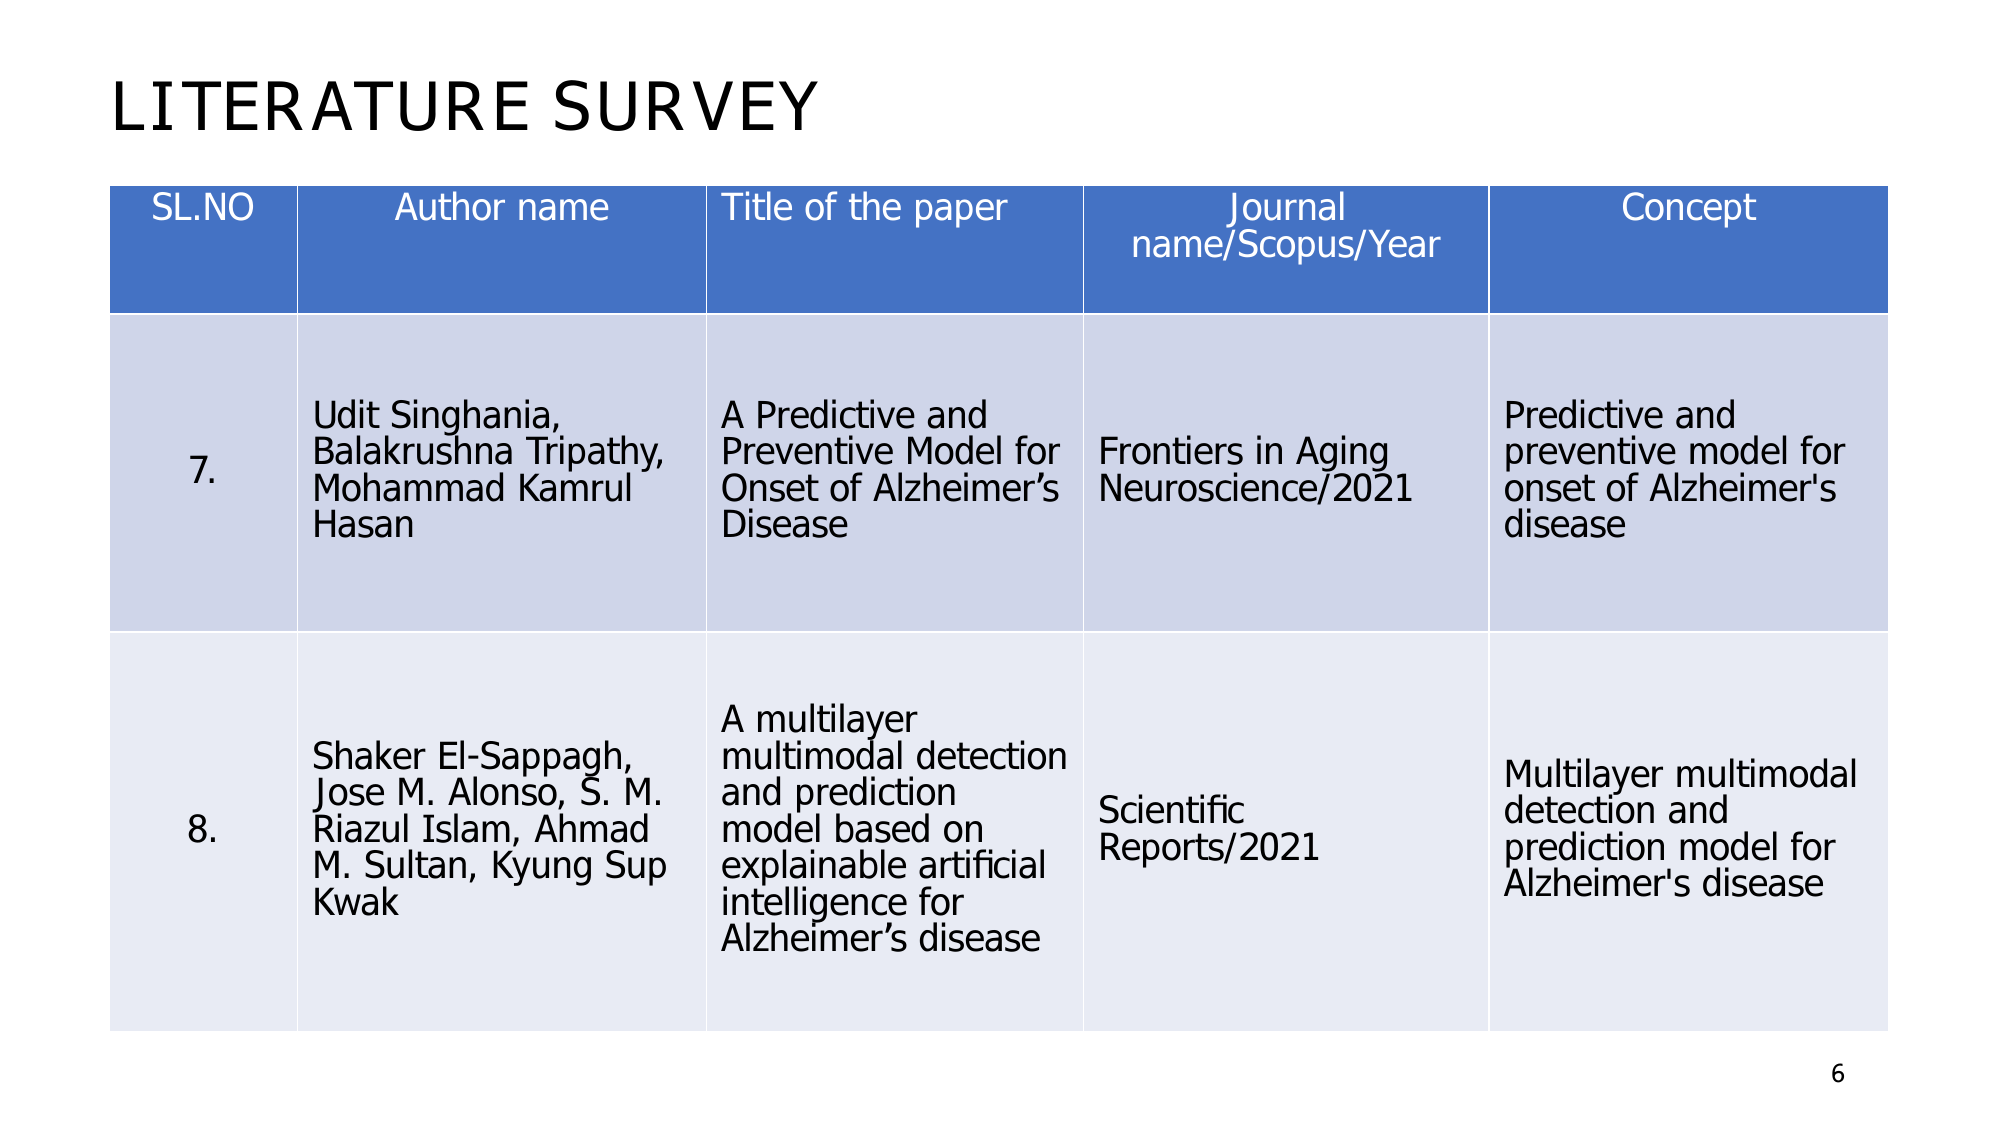

# LITERATURE SURVEY
| SL.NO | Author name | Title of the paper | Journal name/Scopus/Year | Concept |
| --- | --- | --- | --- | --- |
| 7. | Udit Singhania, Balakrushna Tripathy, Mohammad Kamrul Hasan | A Predictive and Preventive Model for Onset of Alzheimer’s Disease | Frontiers in Aging Neuroscience/2021 | Predictive and preventive model for onset of Alzheimer's disease |
| 8. | Shaker El-Sappagh, Jose M. Alonso, S. M. Riazul Islam, Ahmad M. Sultan, Kyung Sup Kwak | A multilayer multimodal detection and prediction model based on explainable artificial intelligence for Alzheimer’s disease | Scientific Reports/2021 | Multilayer multimodal detection and prediction model for Alzheimer's disease |
6